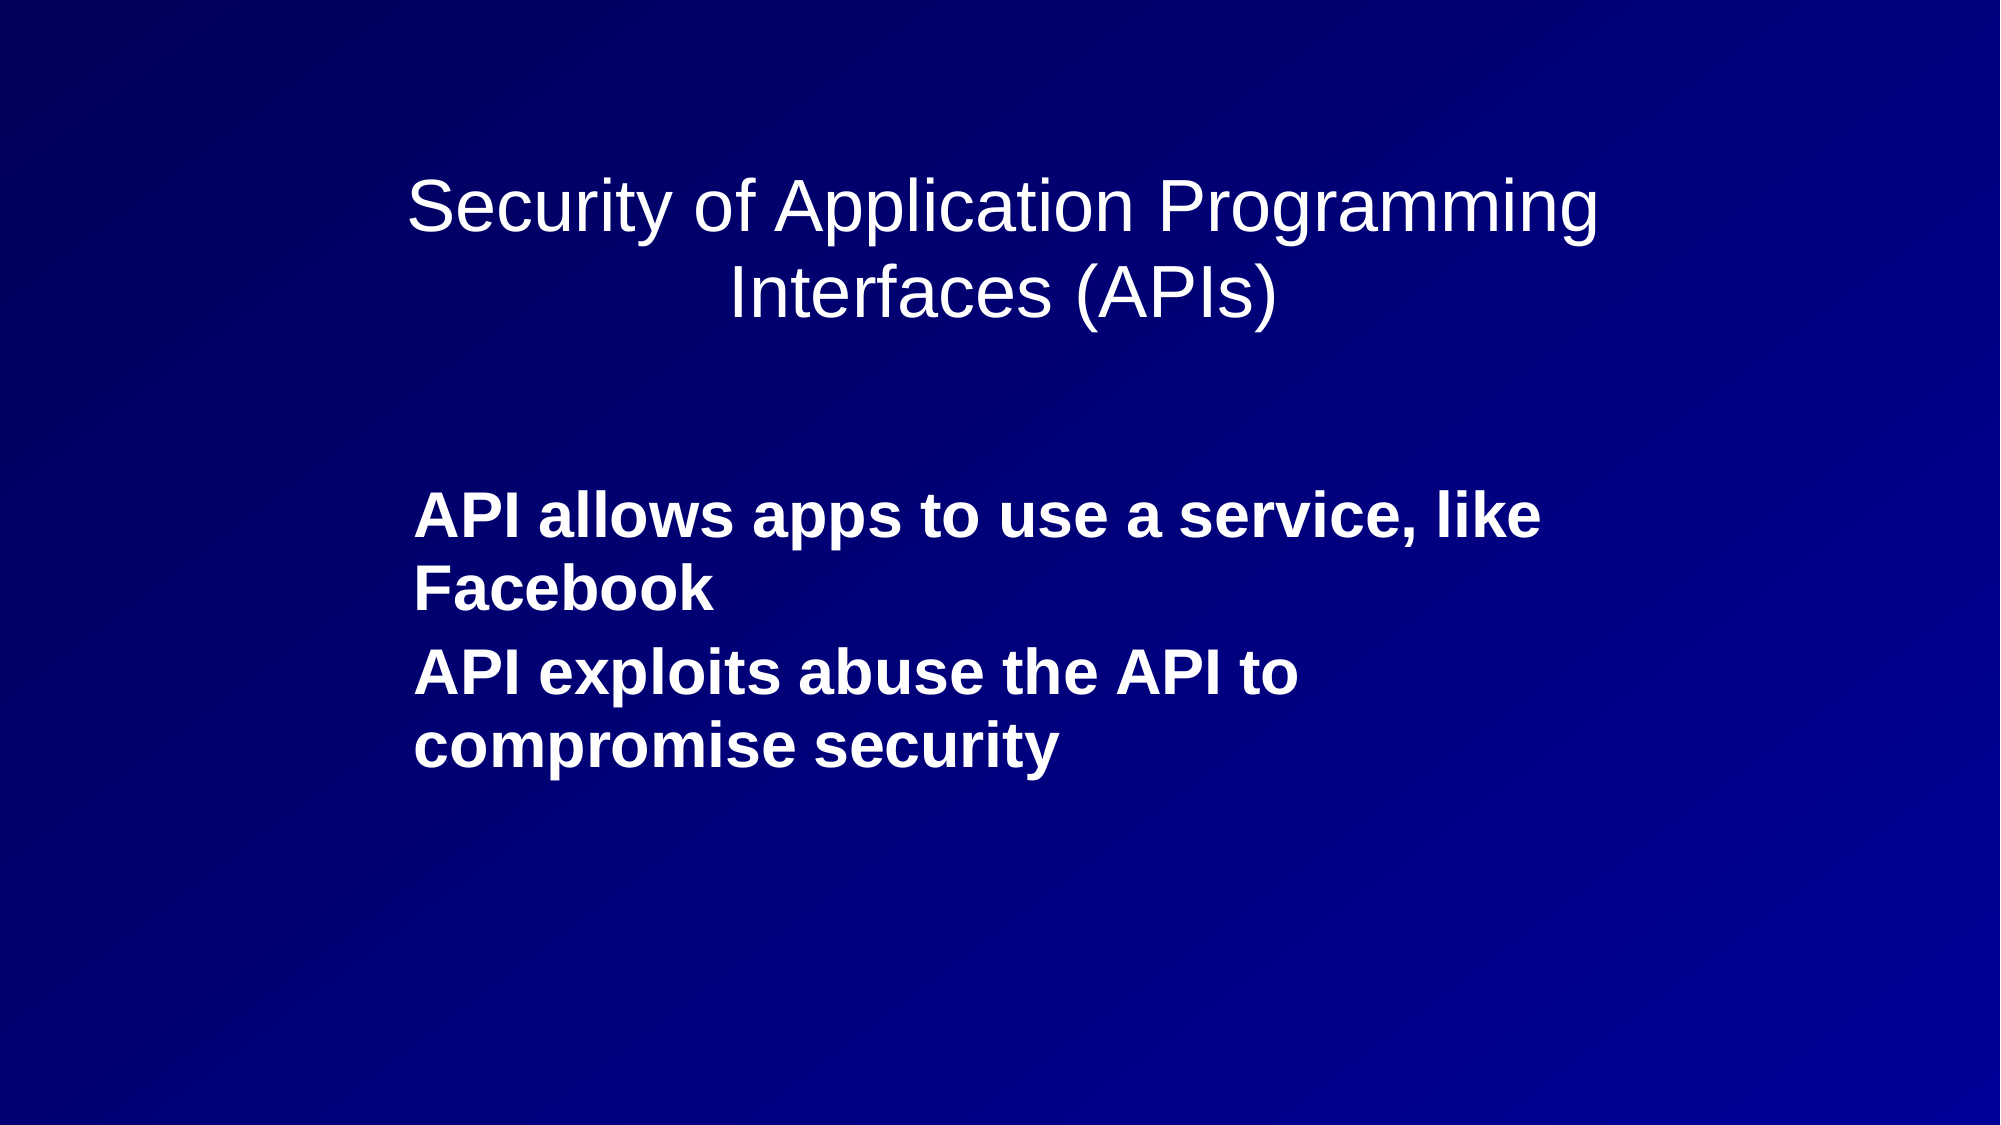

# Security of Application Programming Interfaces (APIs)
API allows apps to use a service, like Facebook
API exploits abuse the API to compromise security